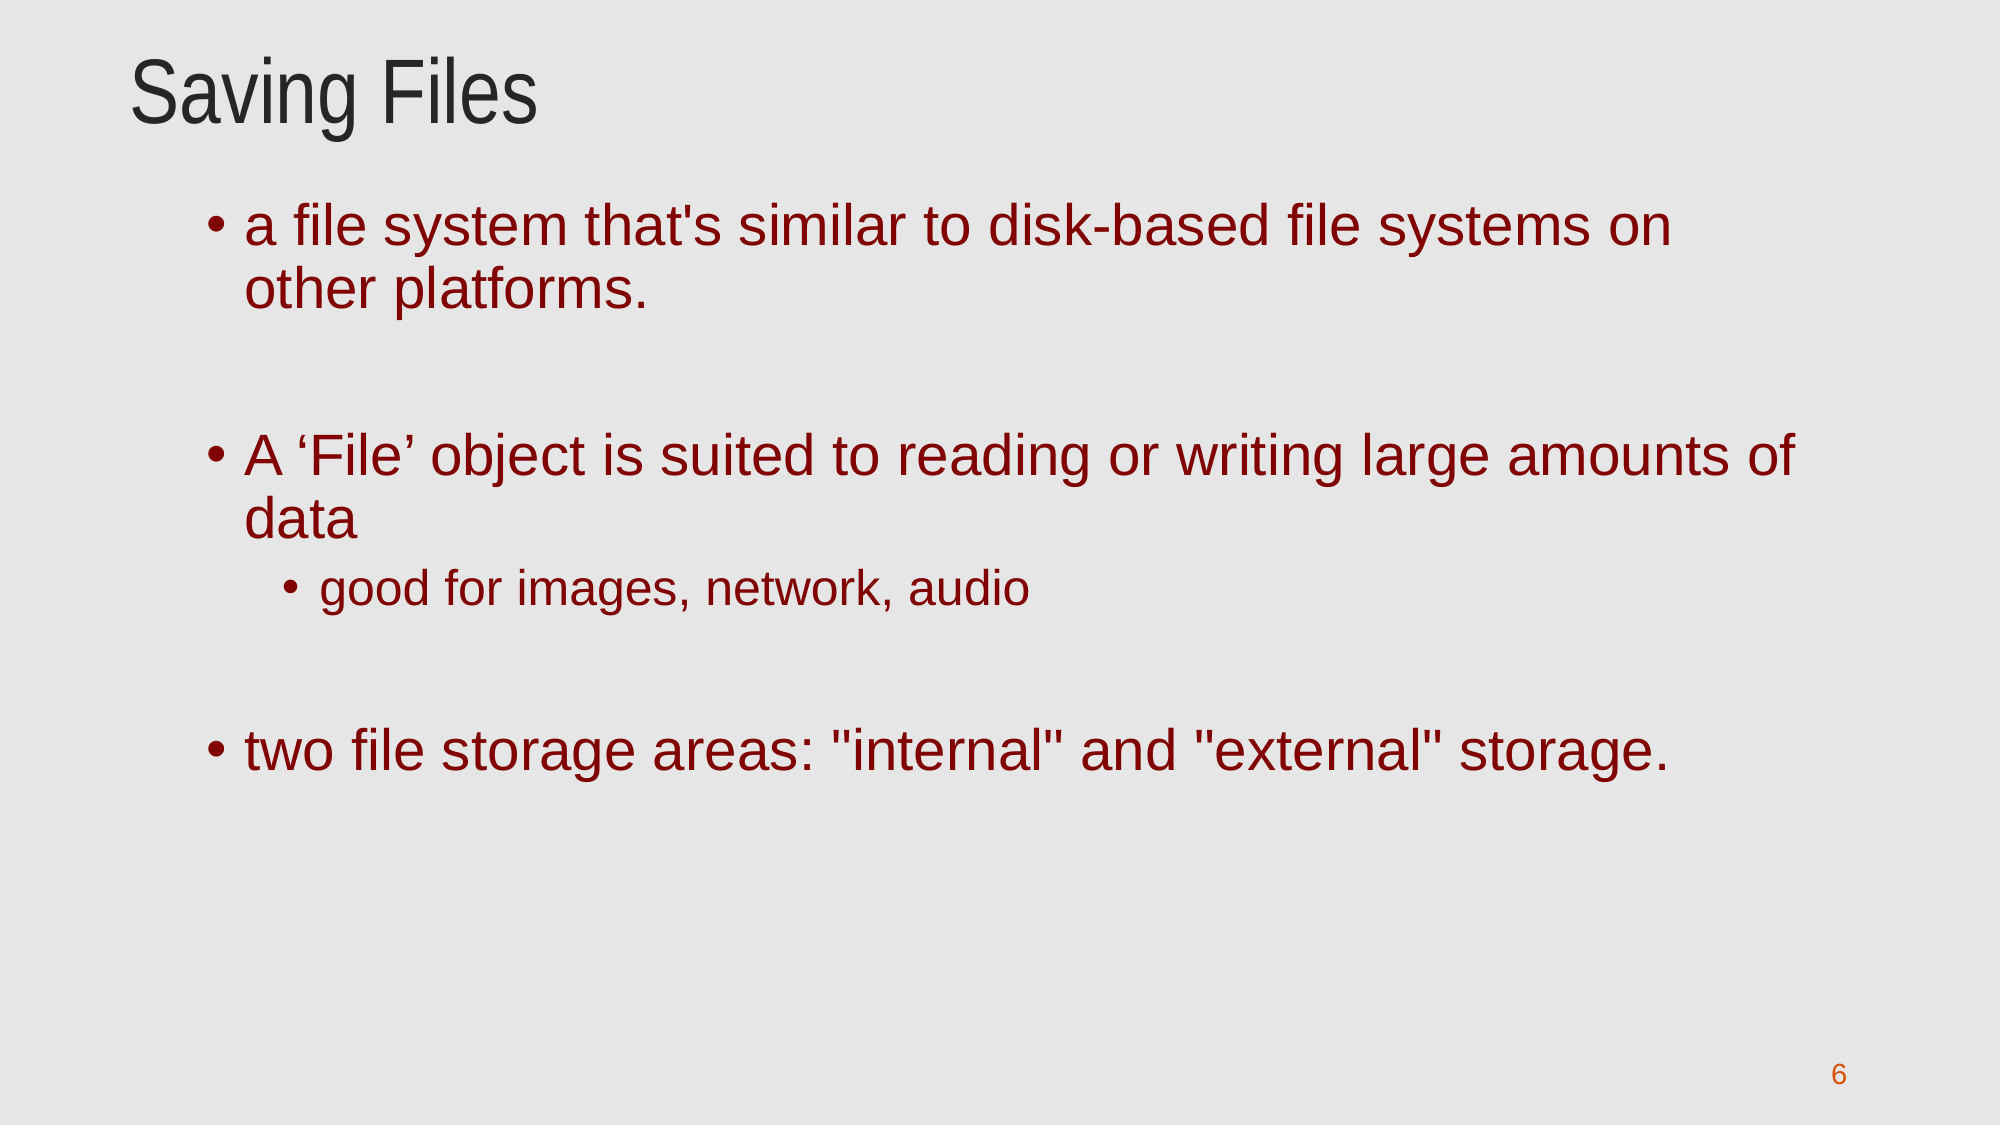

# Saving Files
a file system that's similar to disk-based file systems on other platforms.

A ‘File’ object is suited to reading or writing large amounts of data
good for images, network, audio

two file storage areas: "internal" and "external" storage.

6